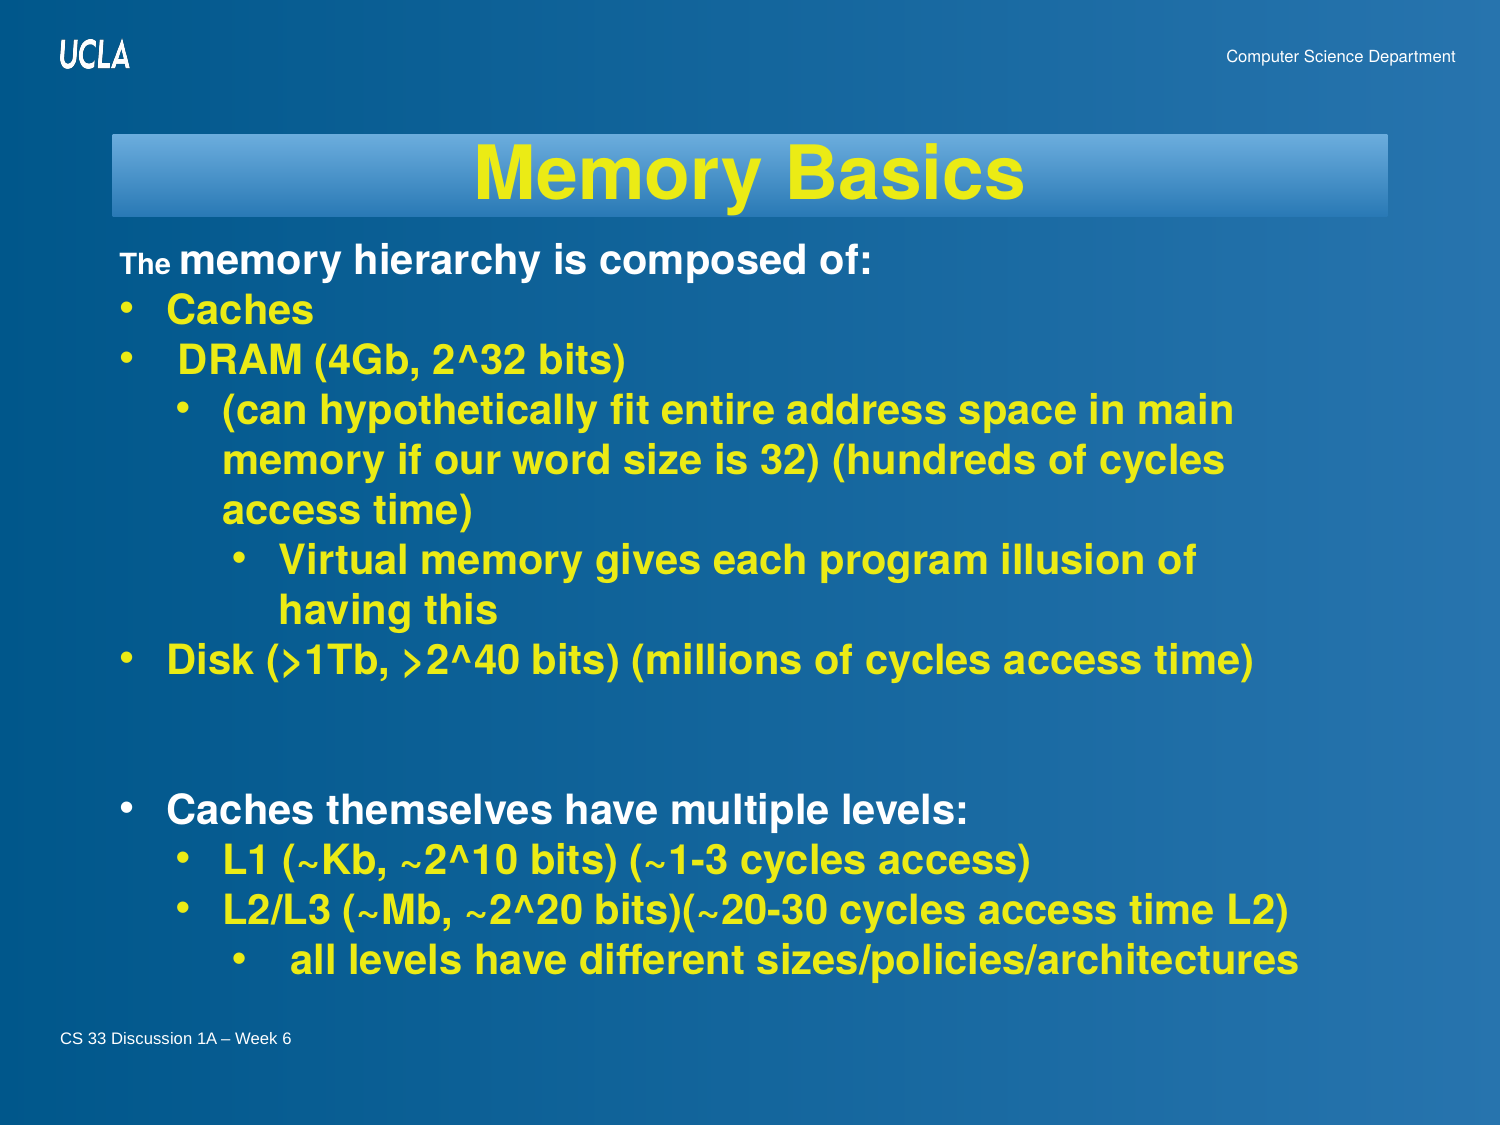

# Memory Basics
The memory hierarchy is composed of:
Caches
 DRAM (4Gb, 2^32 bits)
(can hypothetically fit entire address space in main memory if our word size is 32) (hundreds of cycles access time)
Virtual memory gives each program illusion of having this
Disk (>1Tb, >2^40 bits) (millions of cycles access time)
Caches themselves have multiple levels:
L1 (~Kb, ~2^10 bits) (~1-3 cycles access)
L2/L3 (~Mb, ~2^20 bits)(~20-30 cycles access time L2)
 all levels have different sizes/policies/architectures